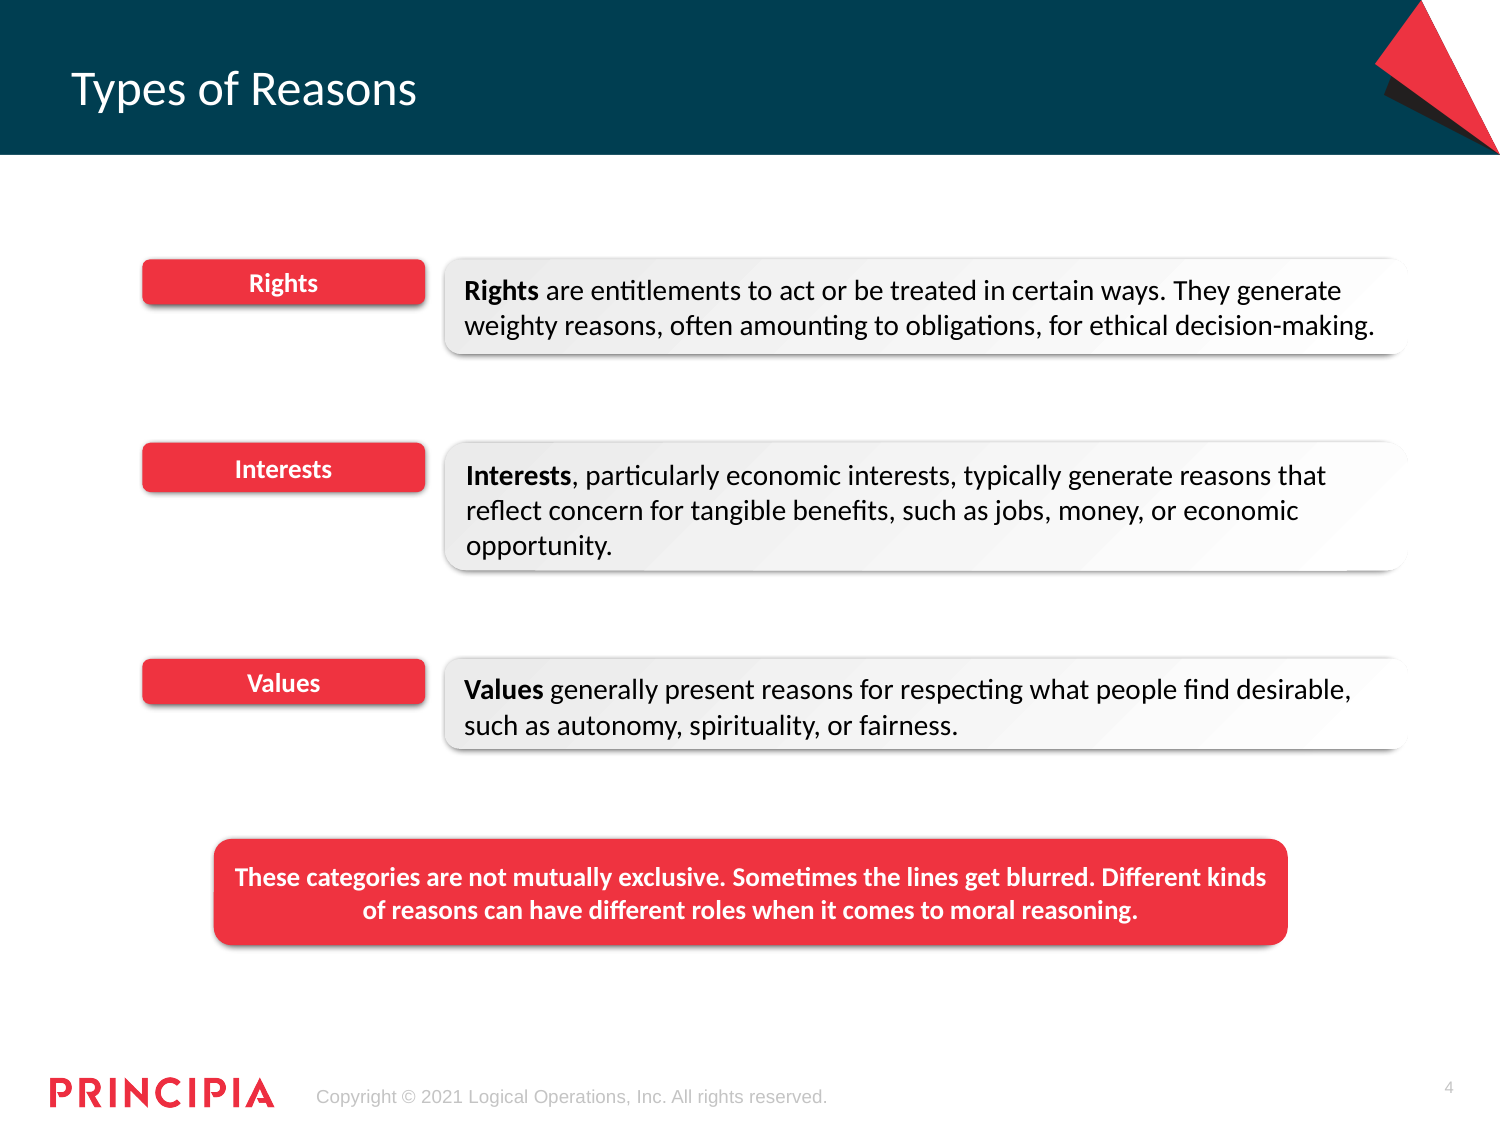

# Types of Reasons
Rights
Rights are entitlements to act or be treated in certain ways. They generate weighty reasons, often amounting to obligations, for ethical decision-making.
Interests
Interests, particularly economic interests, typically generate reasons that reflect concern for tangible benefits, such as jobs, money, or economic opportunity.
Values
Values generally present reasons for respecting what people find desirable, such as autonomy, spirituality, or fairness.
These categories are not mutually exclusive. Sometimes the lines get blurred. Different kinds of reasons can have different roles when it comes to moral reasoning.
4